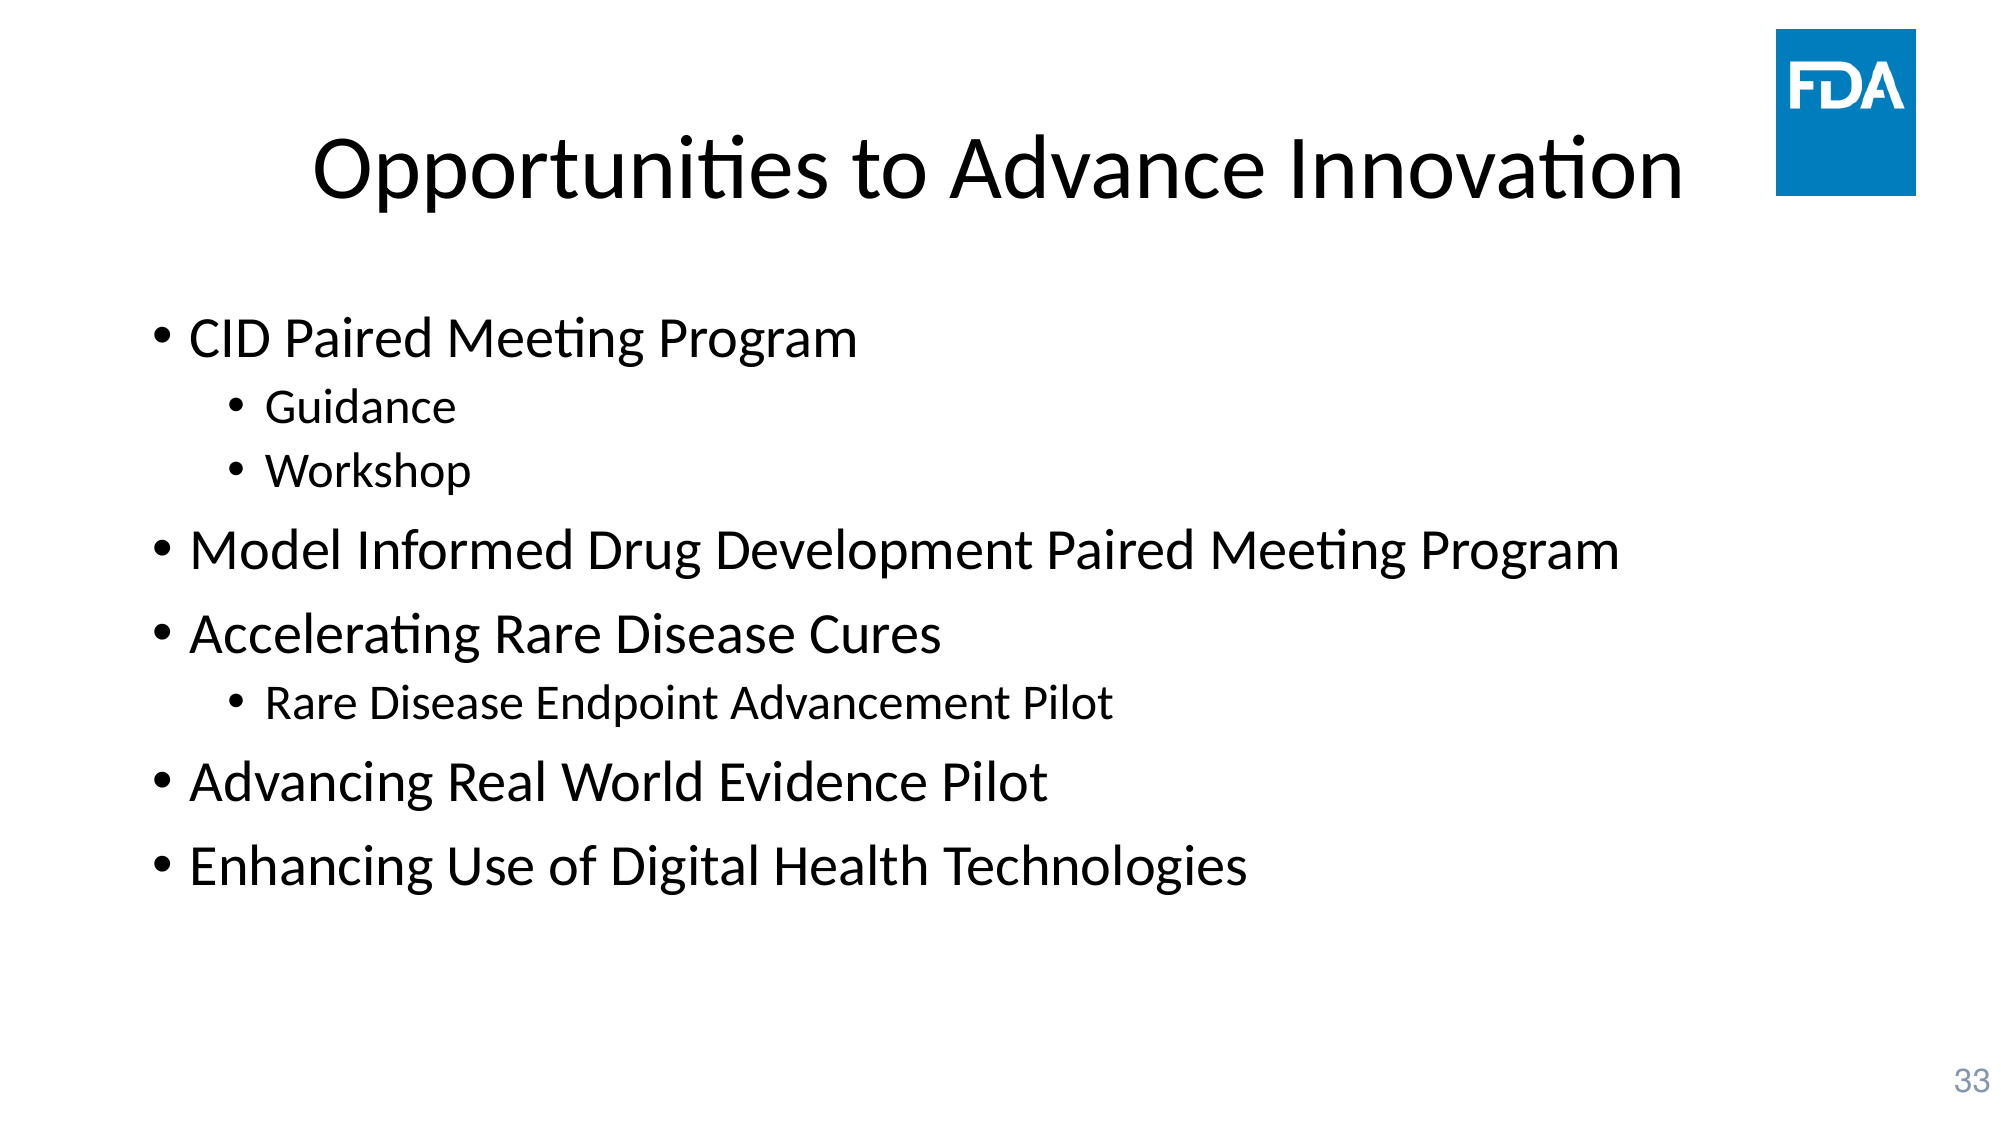

# Opportunities to Advance Innovation
CID Paired Meeting Program
Guidance
Workshop
Model Informed Drug Development Paired Meeting Program
Accelerating Rare Disease Cures
Rare Disease Endpoint Advancement Pilot
Advancing Real World Evidence Pilot
Enhancing Use of Digital Health Technologies